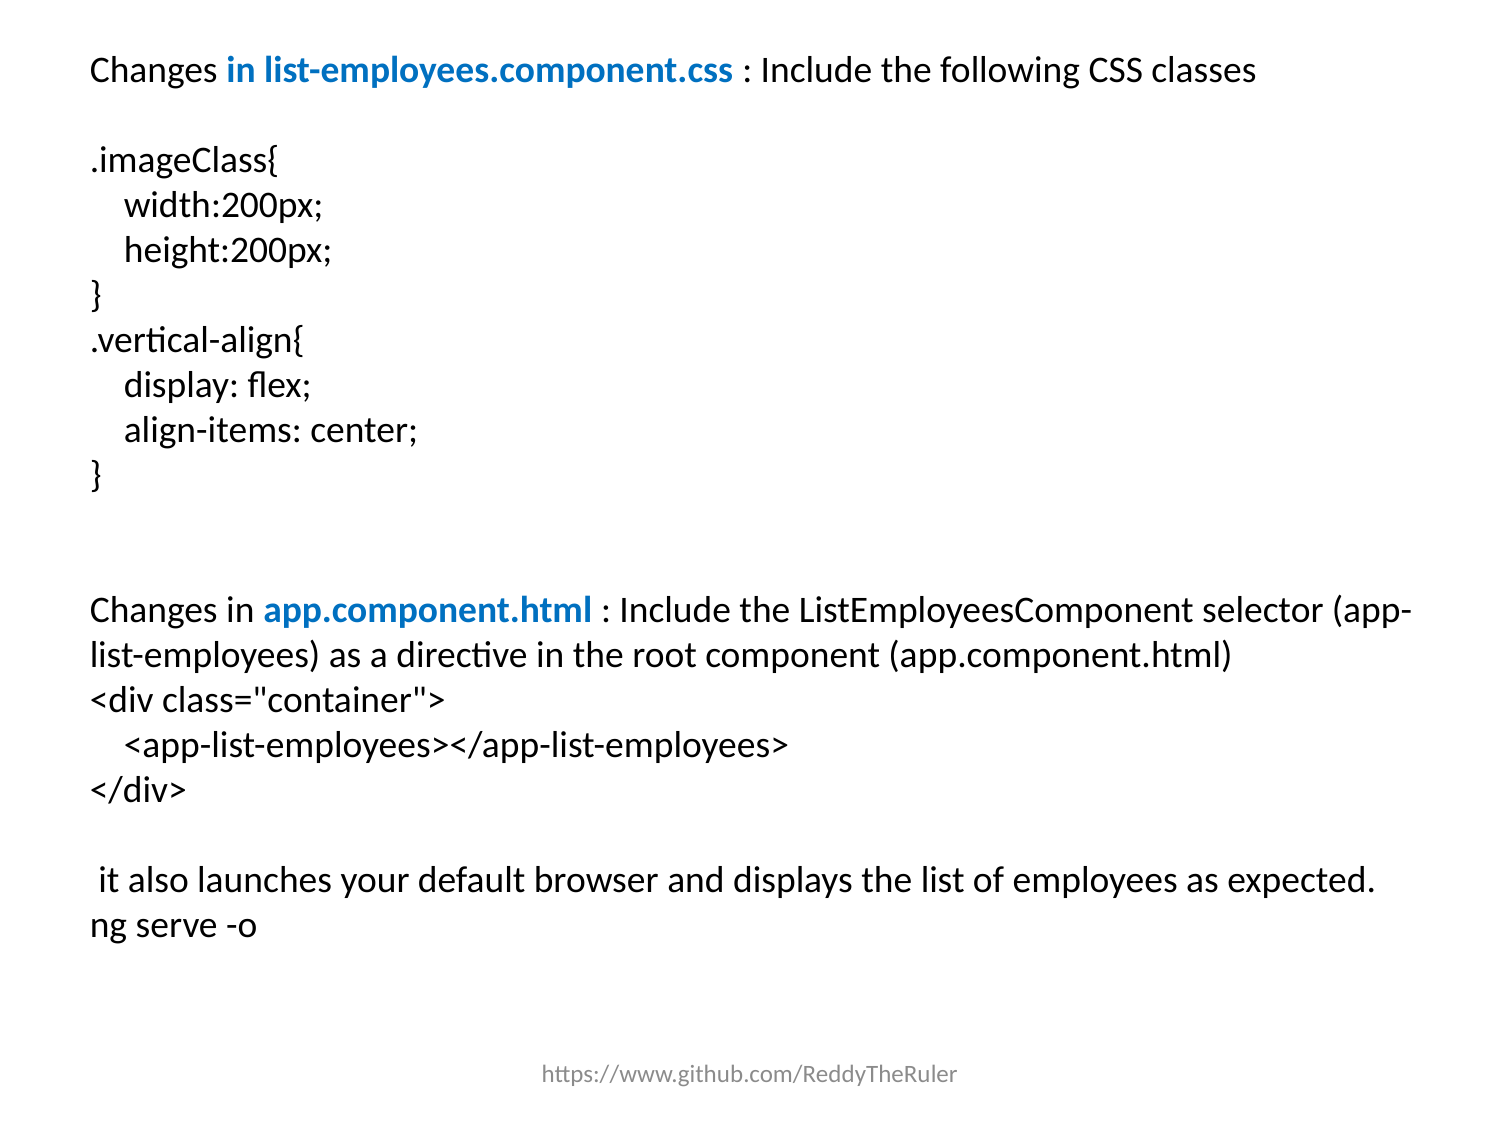

Changes in list-employees.component.css : Include the following CSS classes

.imageClass{
    width:200px;
    height:200px;
}
.vertical-align{
    display: flex;
    align-items: center;
}

Changes in app.component.html : Include the ListEmployeesComponent selector (app-list-employees) as a directive in the root component (app.component.html)
<div class="container">
    <app-list-employees></app-list-employees>
</div>

 it also launches your default browser and displays the list of employees as expected.
ng serve -o
https://www.github.com/ReddyTheRuler